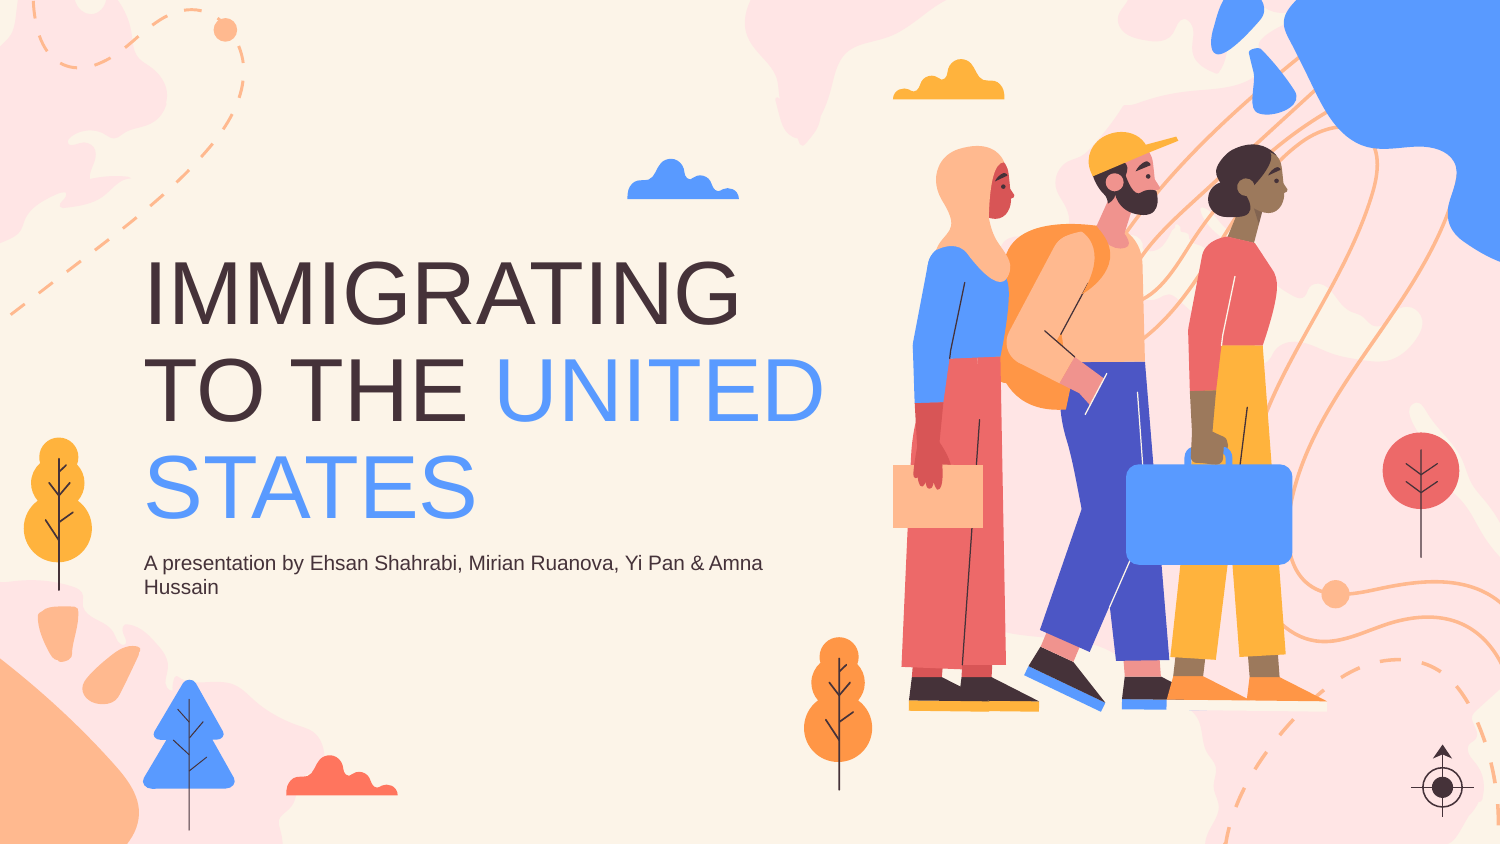

# IMMIGRATING TO THE UNITED STATES

A presentation by Ehsan Shahrabi, Mirian Ruanova, Yi Pan & Amna Hussain